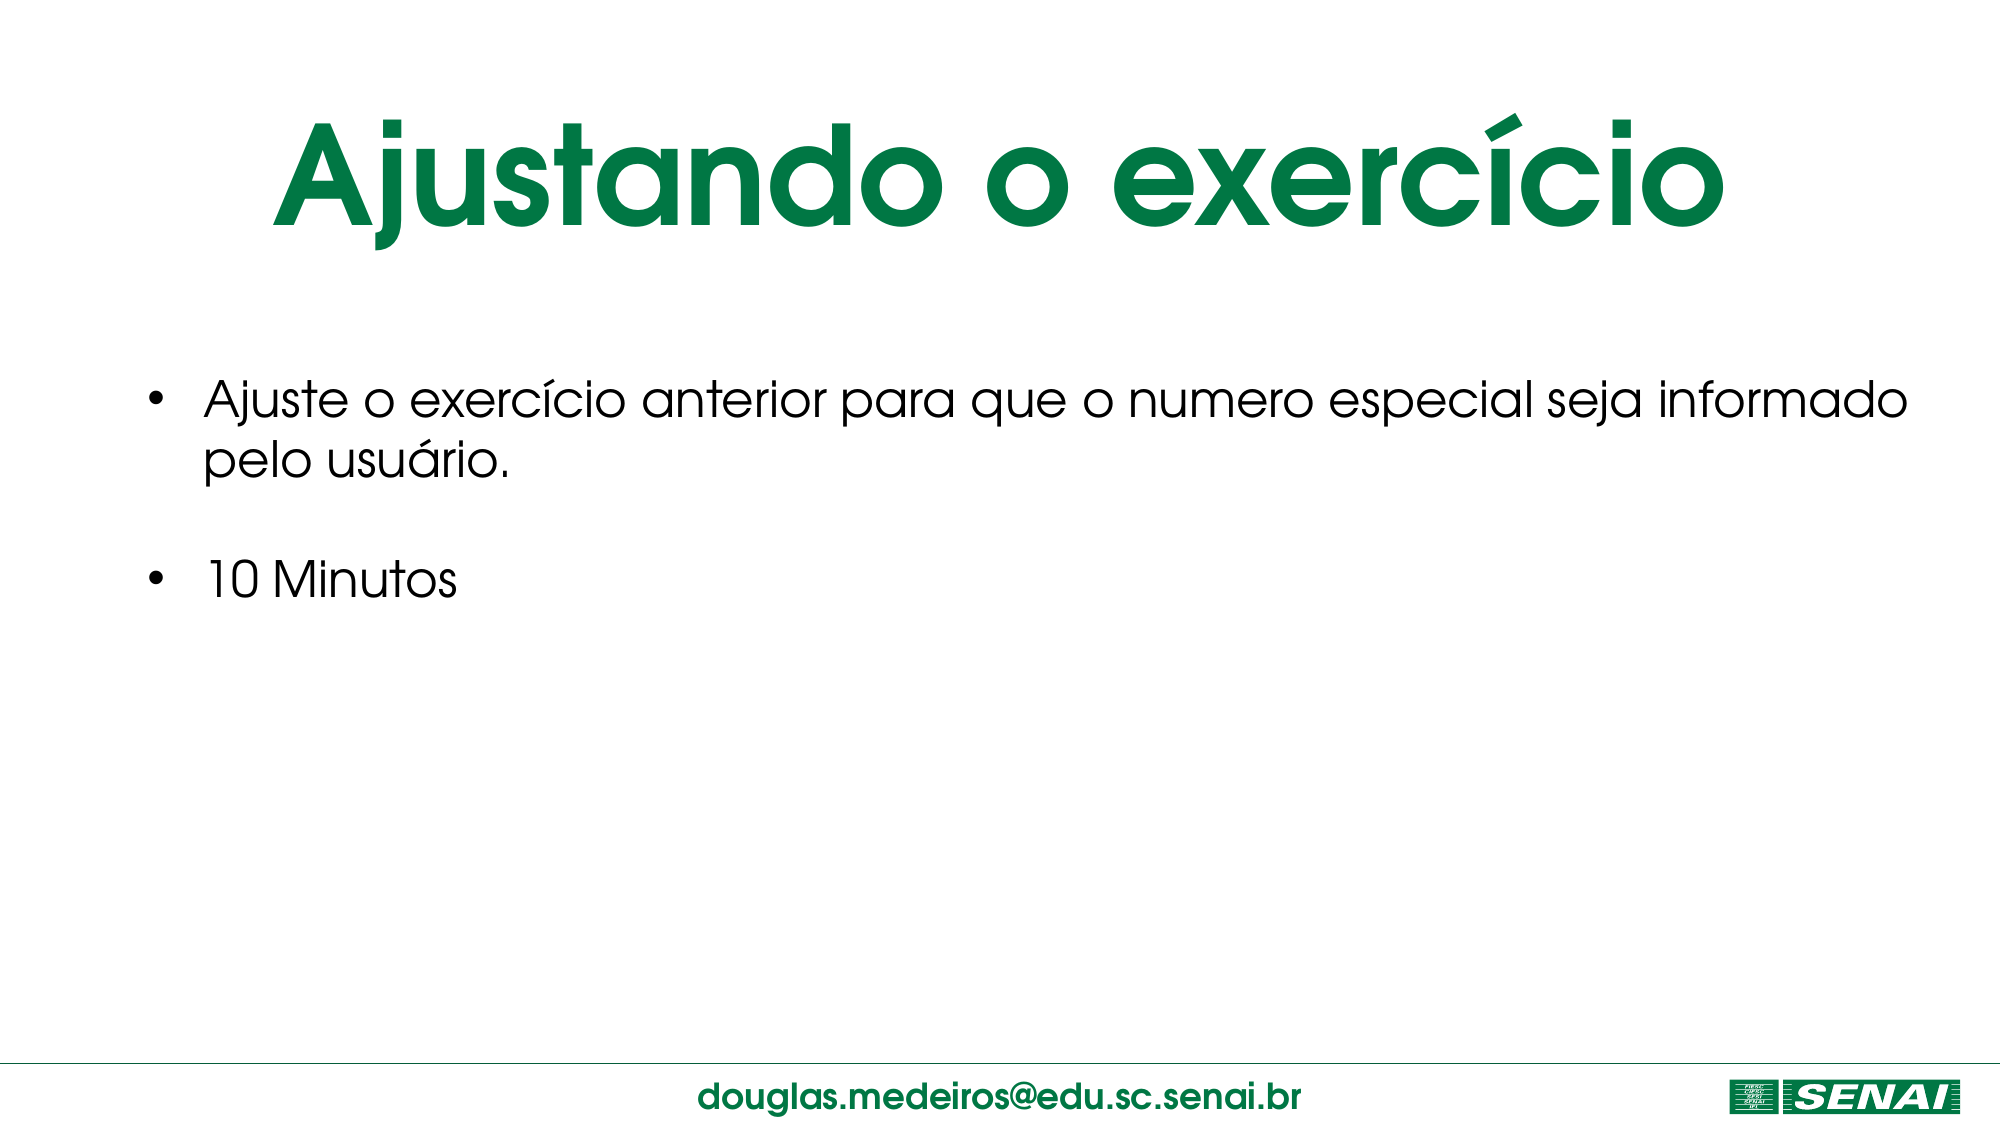

# Ajustando o exercício
Ajuste o exercício anterior para que o numero especial seja informado pelo usuário.

10 Minutos
douglas.medeiros@edu.sc.senai.br